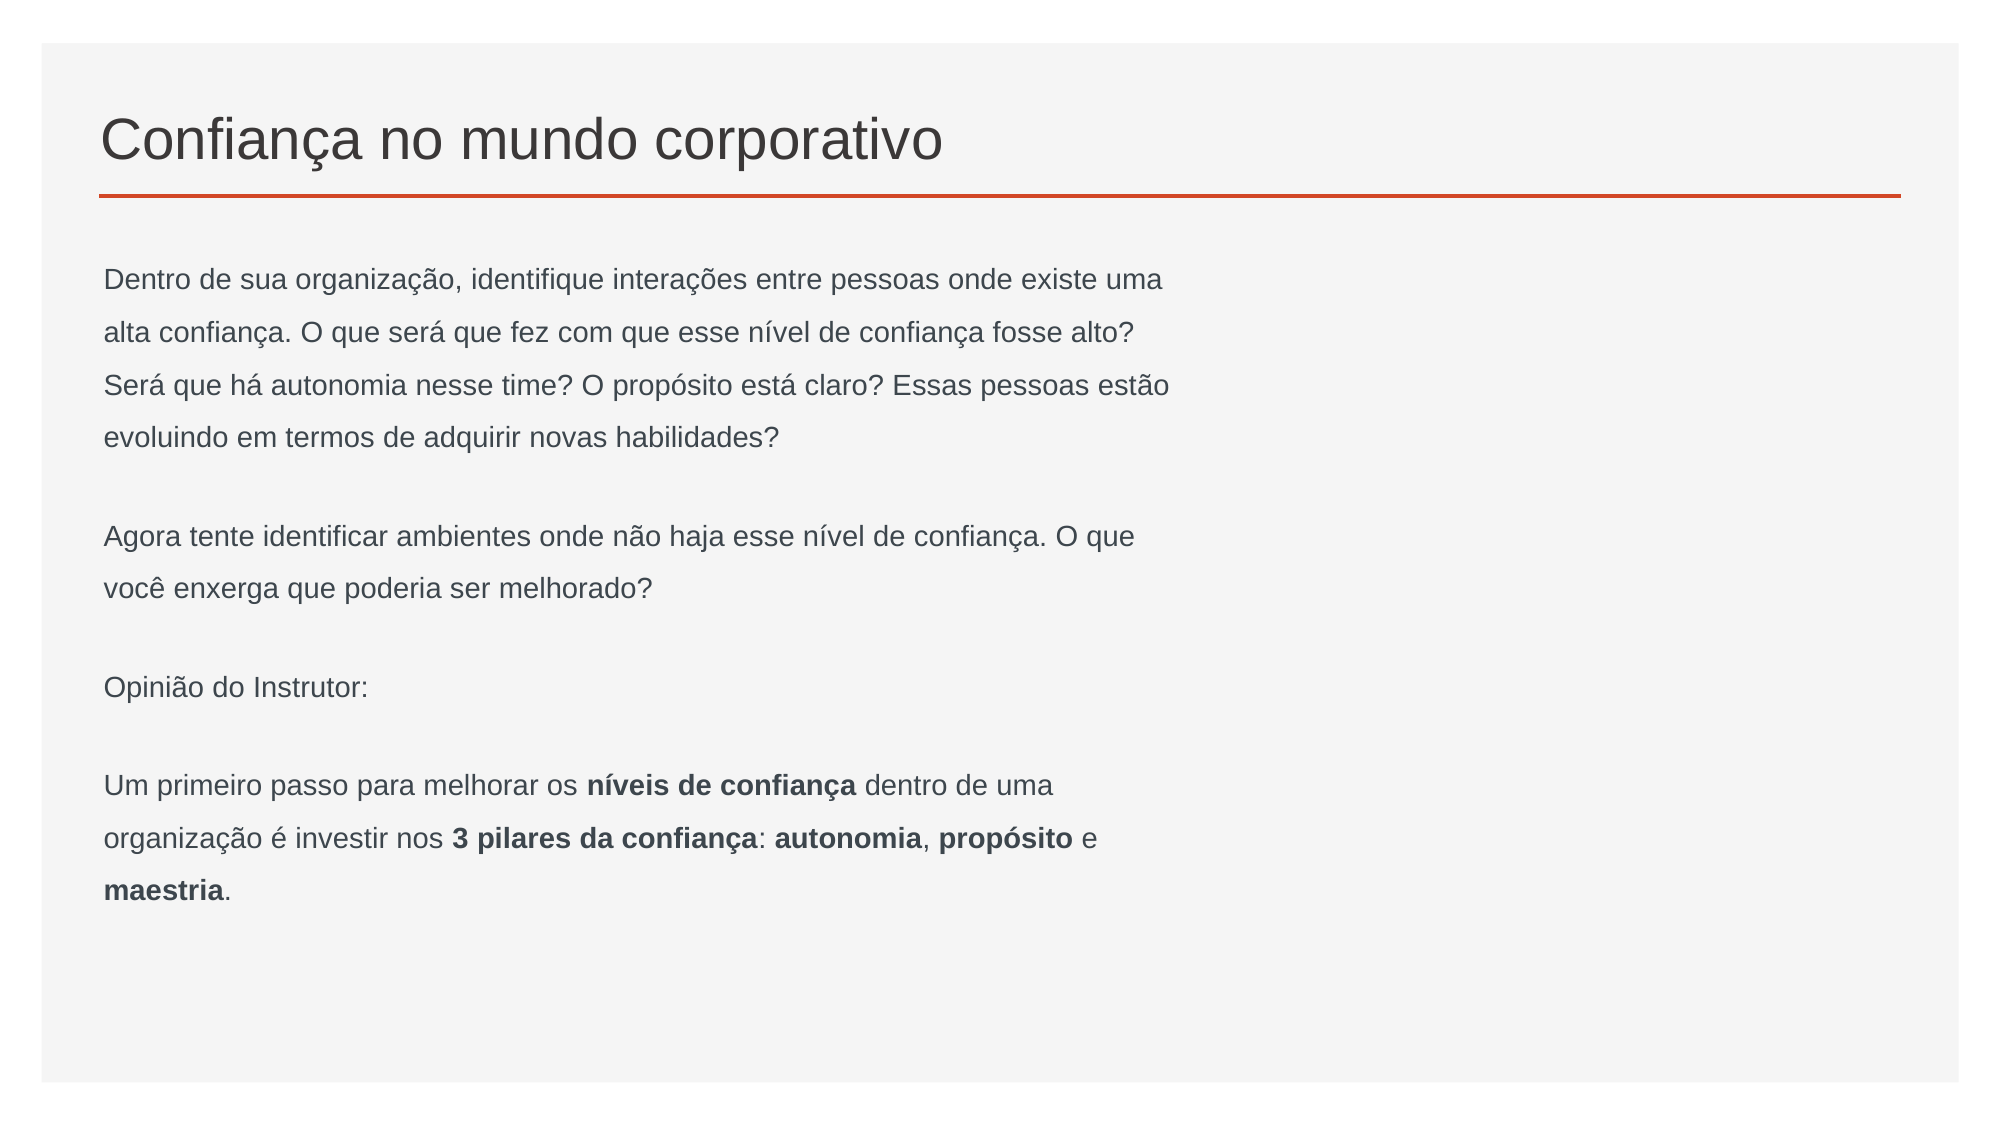

# Confiança no mundo corporativo
Dentro de sua organização, identifique interações entre pessoas onde existe uma alta confiança. O que será que fez com que esse nível de confiança fosse alto? Será que há autonomia nesse time? O propósito está claro? Essas pessoas estão evoluindo em termos de adquirir novas habilidades?
Agora tente identificar ambientes onde não haja esse nível de confiança. O que você enxerga que poderia ser melhorado?
Opinião do Instrutor:
Um primeiro passo para melhorar os níveis de confiança dentro de uma organização é investir nos 3 pilares da confiança: autonomia, propósito e maestria.